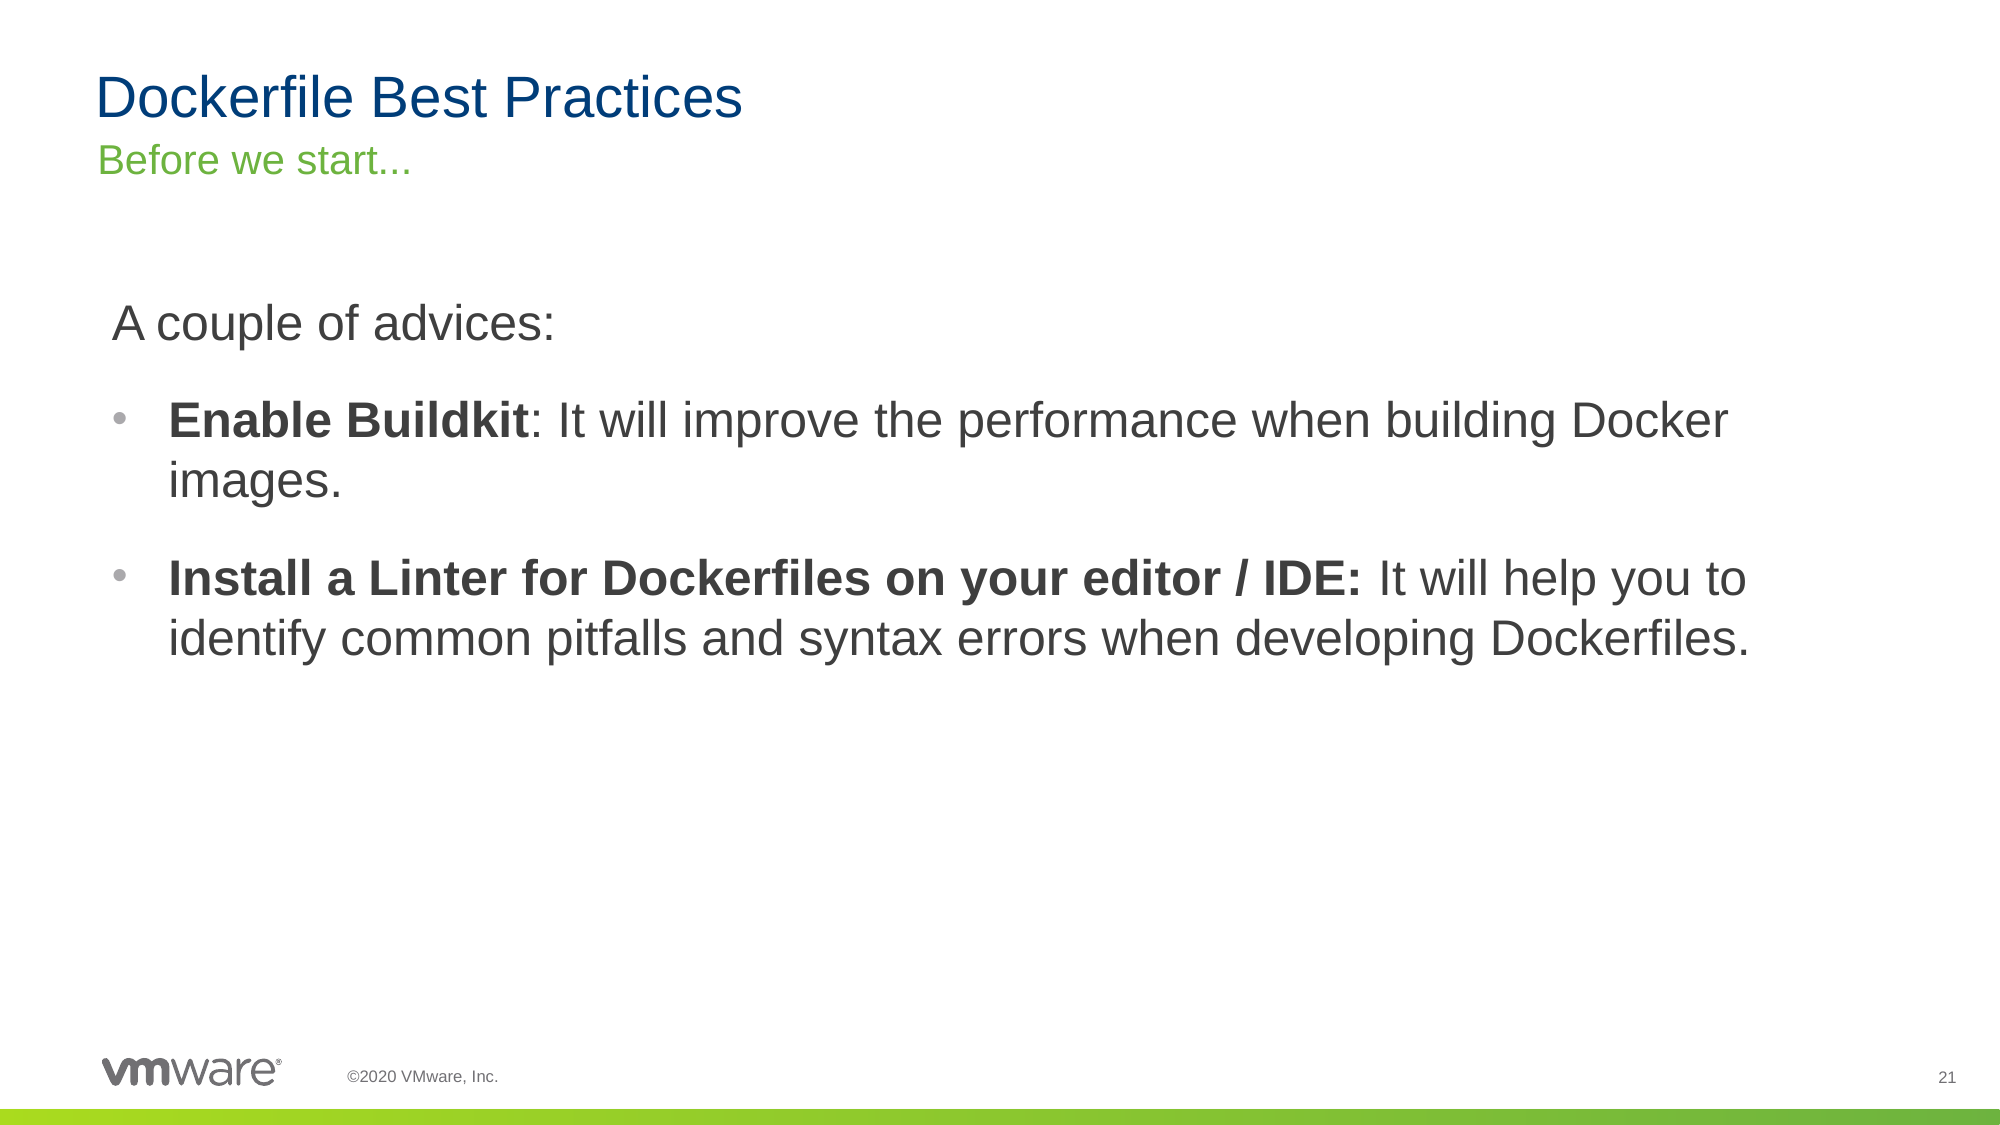

# Dockerfile Best Practices
Before we start...
A couple of advices:
Enable Buildkit: It will improve the performance when building Docker images.
Install a Linter for Dockerfiles on your editor / IDE: It will help you to identify common pitfalls and syntax errors when developing Dockerfiles.